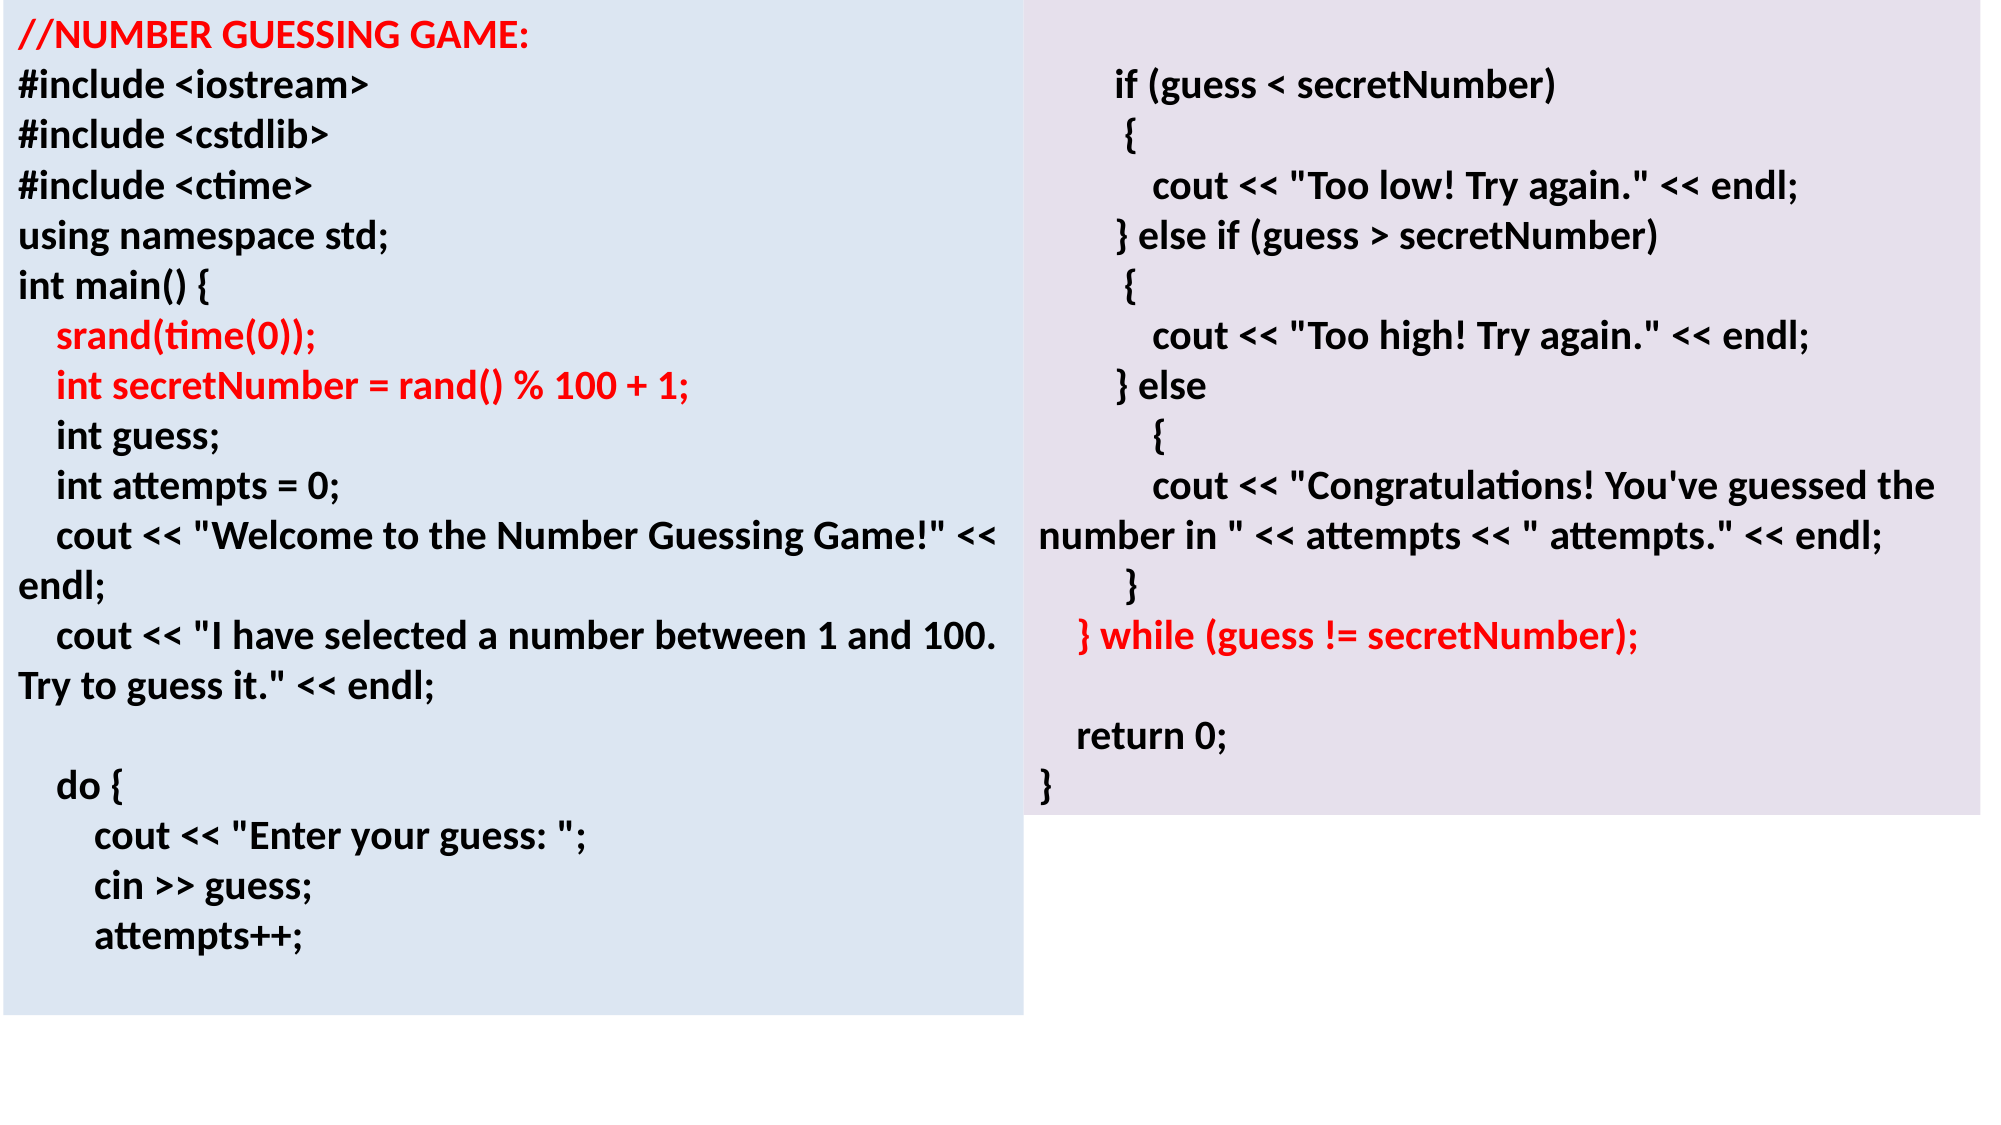

//NUMBER GUESSING GAME:
#include <iostream>
#include <cstdlib>
#include <ctime>
using namespace std;
int main() {
    srand(time(0));
    int secretNumber = rand() % 100 + 1;
    int guess;
    int attempts = 0;
    cout << "Welcome to the Number Guessing Game!" << endl;
    cout << "I have selected a number between 1 and 100. Try to guess it." << endl;

    do {
        cout << "Enter your guess: ";
        cin >> guess;
        attempts++;

        if (guess < secretNumber)
         {
            cout << "Too low! Try again." << endl;
        } else if (guess > secretNumber)
         {
            cout << "Too high! Try again." << endl;
        } else
            {
            cout << "Congratulations! You've guessed the number in " << attempts << " attempts." << endl;
         }
    } while (guess != secretNumber);

    return 0;
}